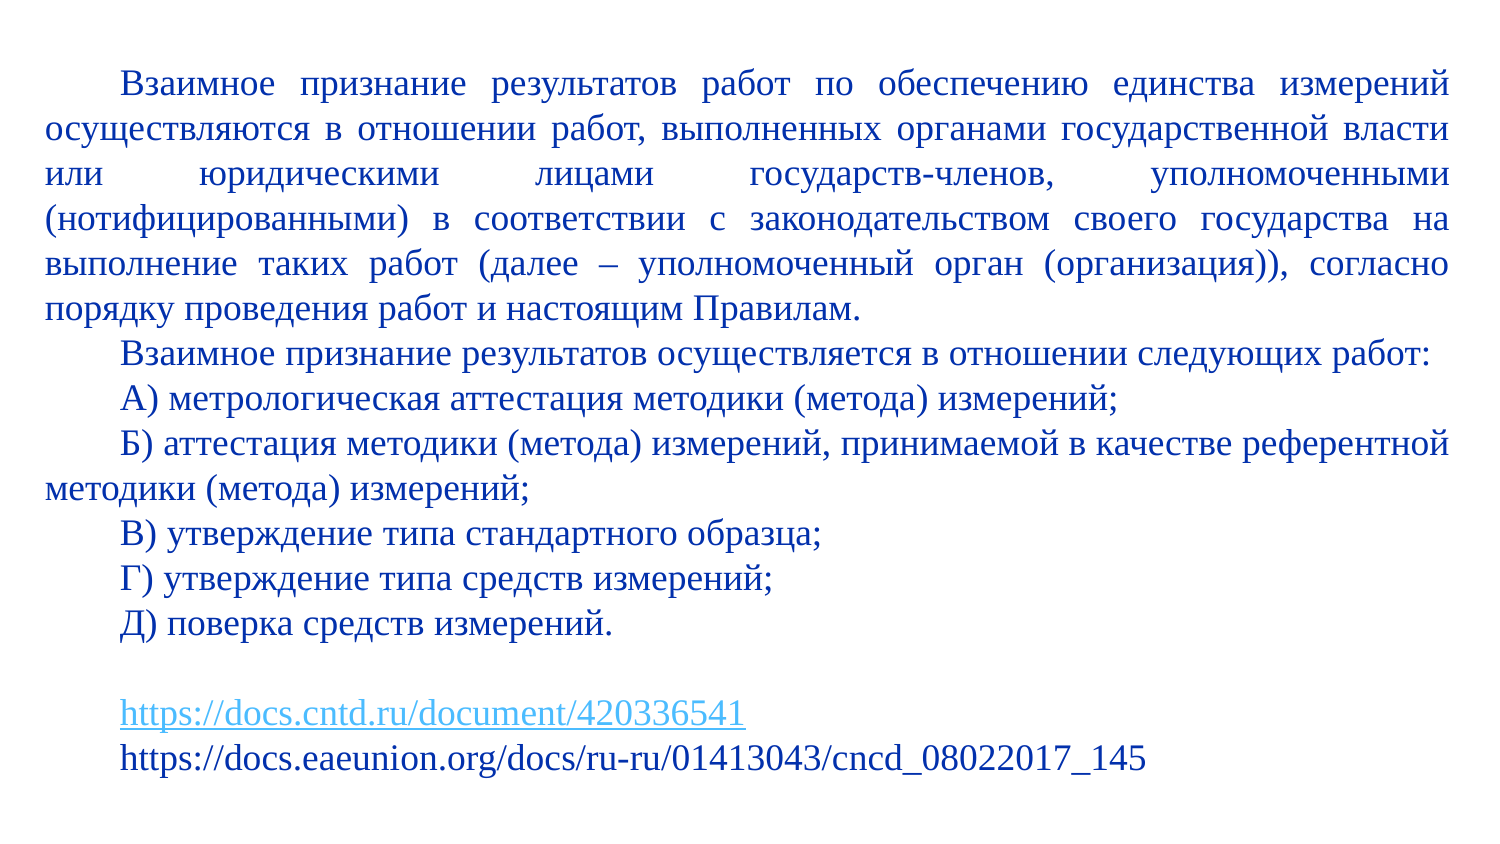

Взаимное признание результатов работ по обеспечению единства измерений осуществляются в отношении работ, выполненных органами государственной власти или юридическими лицами государств-членов, уполномоченными (нотифицированными) в соответствии с законодательством своего государства на выполнение таких работ (далее – уполномоченный орган (организация)), согласно порядку проведения работ и настоящим Правилам.
Взаимное признание результатов осуществляется в отношении следующих работ:
А) метрологическая аттестация методики (метода) измерений;
Б) аттестация методики (метода) измерений, принимаемой в качестве референтной методики (метода) измерений;
В) утверждение типа стандартного образца;
Г) утверждение типа средств измерений;
Д) поверка средств измерений.

https://docs.cntd.ru/document/420336541
https://docs.eaeunion.org/docs/ru-ru/01413043/cncd_08022017_145
Благодарю за внимание!